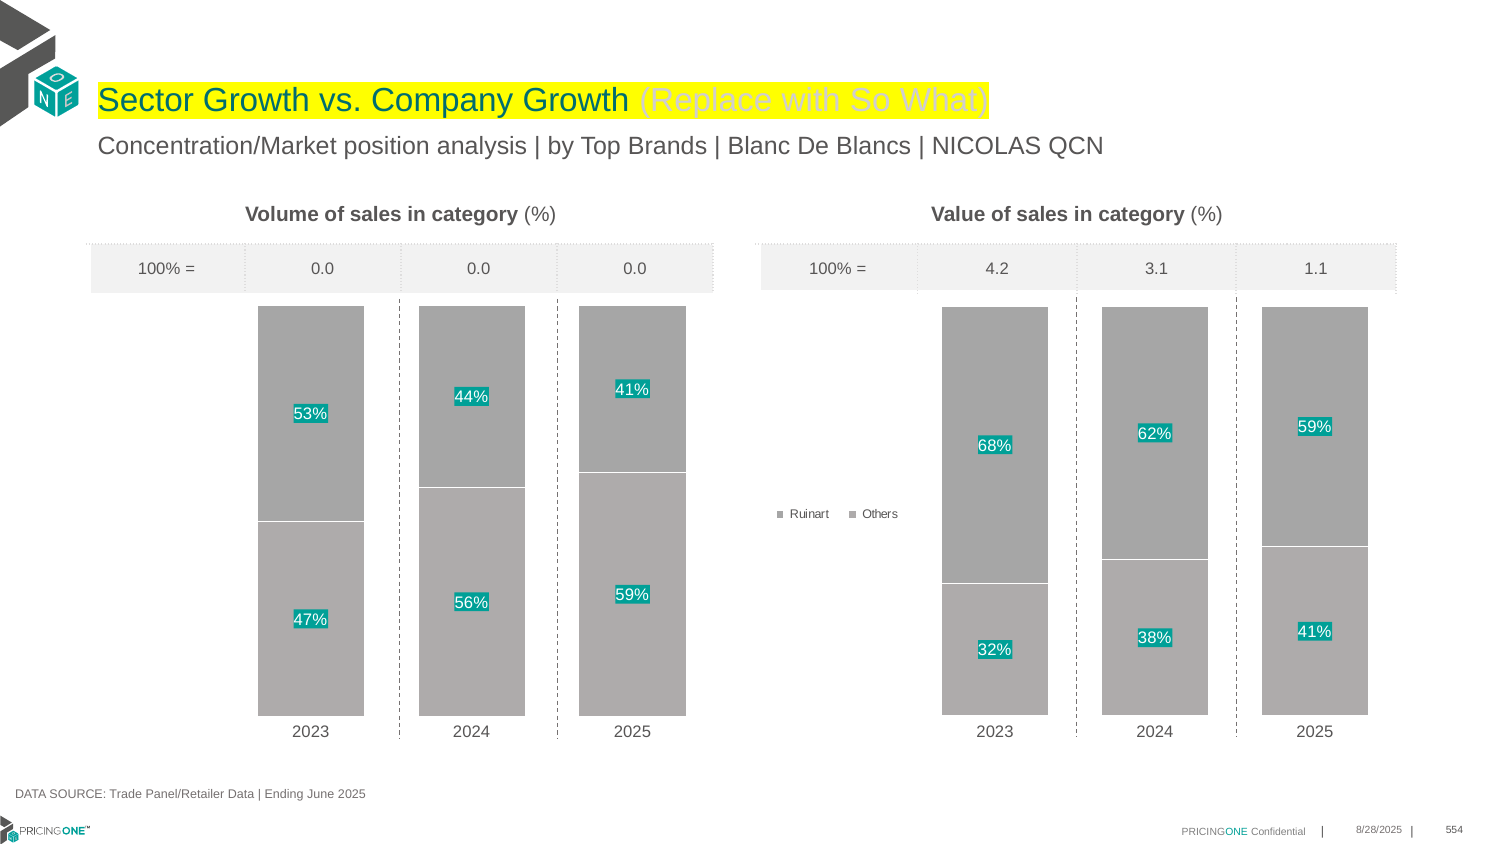

# Sector Growth vs. Company Growth (Replace with So What)
Concentration/Market position analysis | by Top Brands | Blanc De Blancs | NICOLAS QCN
| Volume of sales in category (%) |  |  |  |
| --- | --- | --- | --- |
| 100% = | 0.0 | 0.0 | 0.0 |
| Value of sales in category (%) |  |  |  |
| --- | --- | --- | --- |
| 100% = | 4.2 | 3.1 | 1.1 |

### Chart

| Category | Others | Ruinart |
|---|---|---|
| 2023 | 0.4741949611599014 | 0.5258050388400987 |
| 2024 | 0.5573892579463195 | 0.4426107420536805 |
| 2025 | 0.5941786283891548 | 0.4058213716108453 |

### Chart

| Category | Others | Ruinart |
|---|---|---|
| 2023 | 0.3231318844179798 | 0.6768681155820202 |
| 2024 | 0.38110452038322495 | 0.618895479616775 |
| 2025 | 0.41209820316606555 | 0.5879017968339345 |
DATA SOURCE: Trade Panel/Retailer Data | Ending June 2025

8/28/2025
554